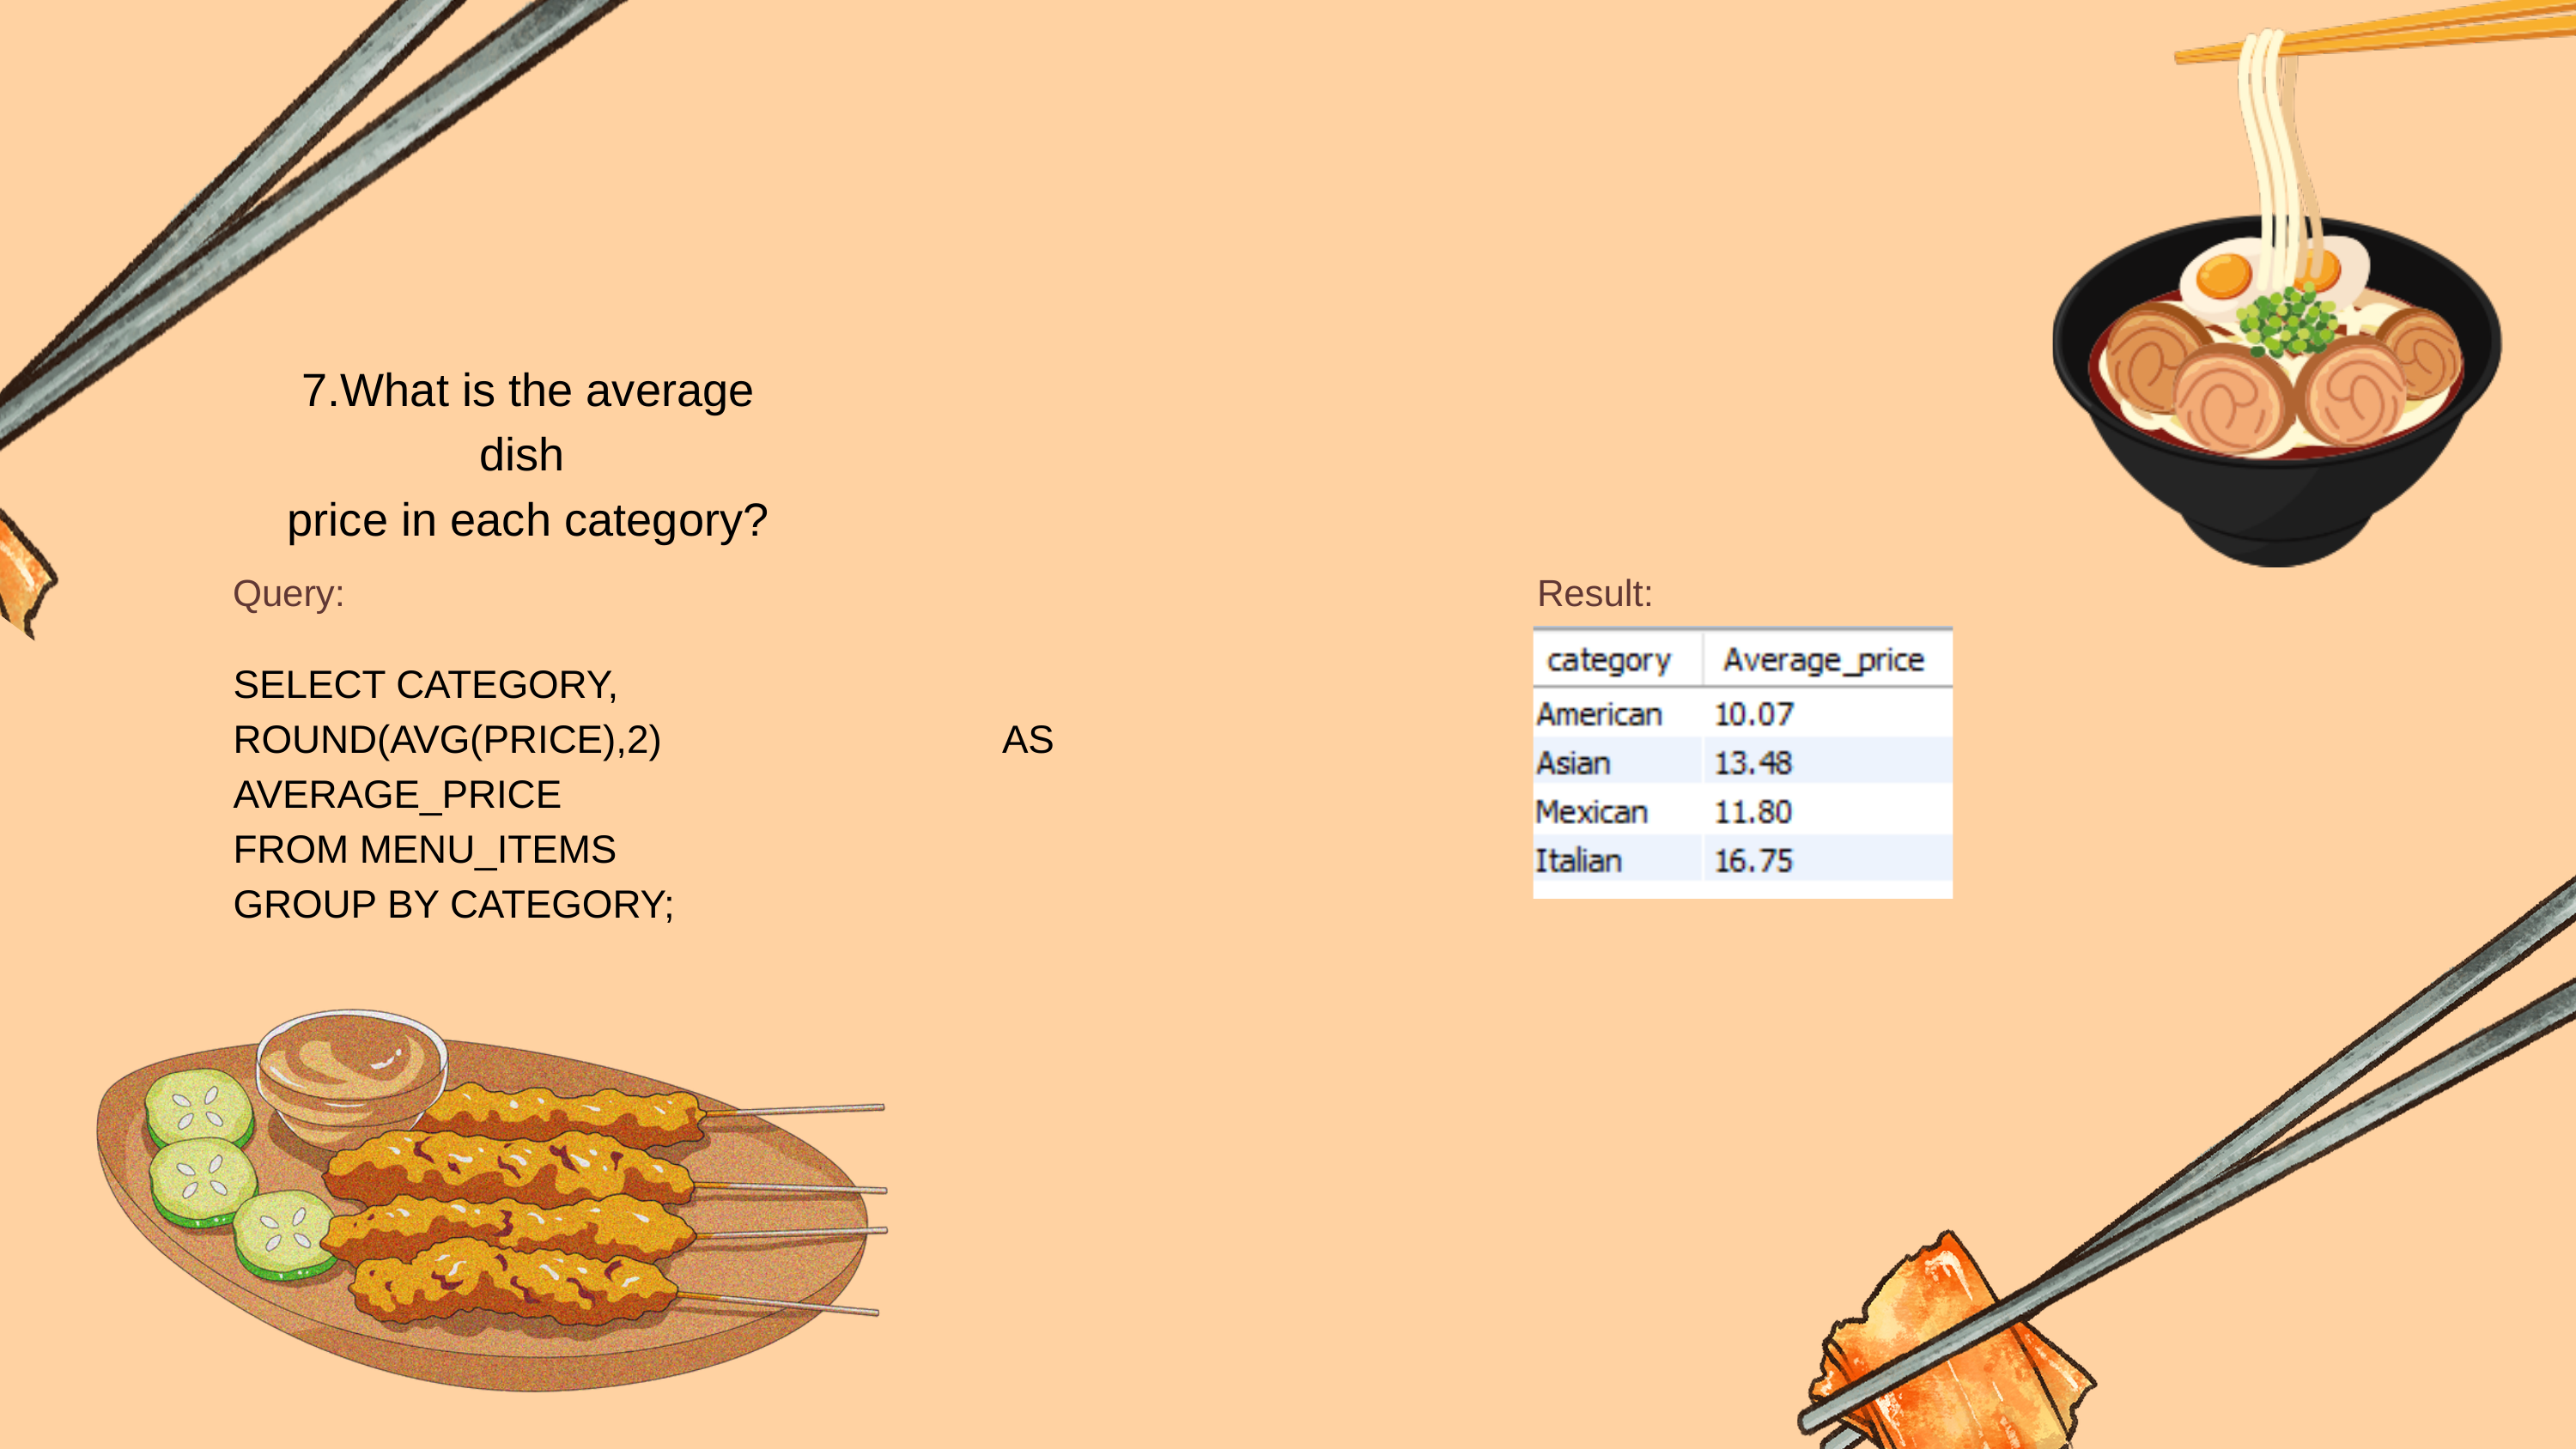

7.What is the average dish
price in each category?
Query:
Result:

SELECT CATEGORY,
ROUND(AVG(PRICE),2) AS AVERAGE_PRICE
FROM MENU_ITEMS
GROUP BY CATEGORY;